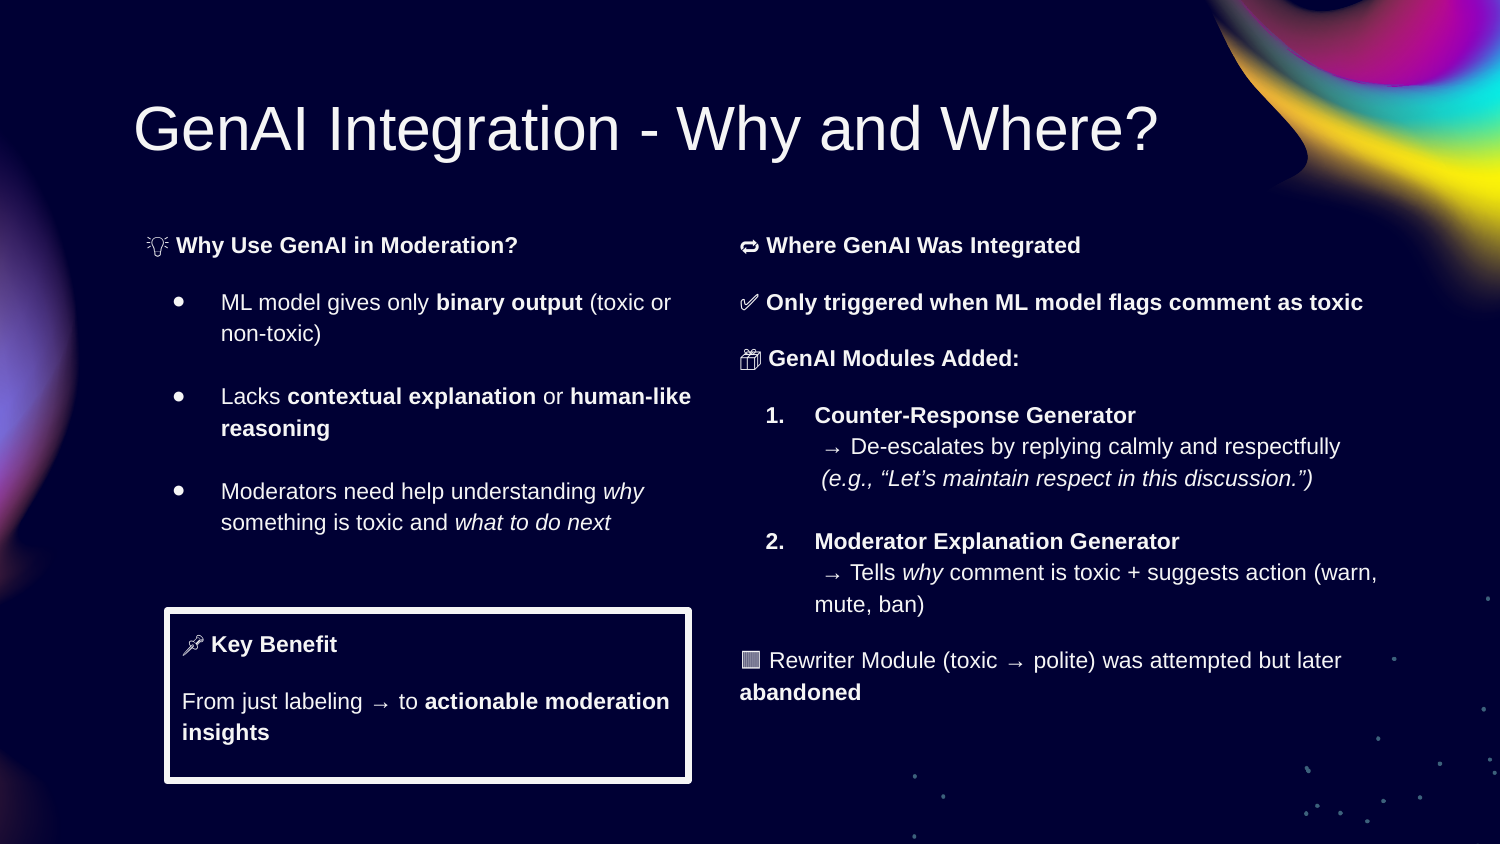

# GenAI Integration - Why and Where?
💡 Why Use GenAI in Moderation?
ML model gives only binary output (toxic or non-toxic)
Lacks contextual explanation or human-like reasoning
Moderators need help understanding why something is toxic and what to do next

🔁 Where GenAI Was Integrated
✅ Only triggered when ML model flags comment as toxic
📦 GenAI Modules Added:
Counter-Response Generator
 → De-escalates by replying calmly and respectfully
 (e.g., “Let’s maintain respect in this discussion.”)
Moderator Explanation Generator
 → Tells why comment is toxic + suggests action (warn, mute, ban)
🟥 Rewriter Module (toxic → polite) was attempted but later abandoned

📌 Key Benefit
From just labeling → to actionable moderation insights